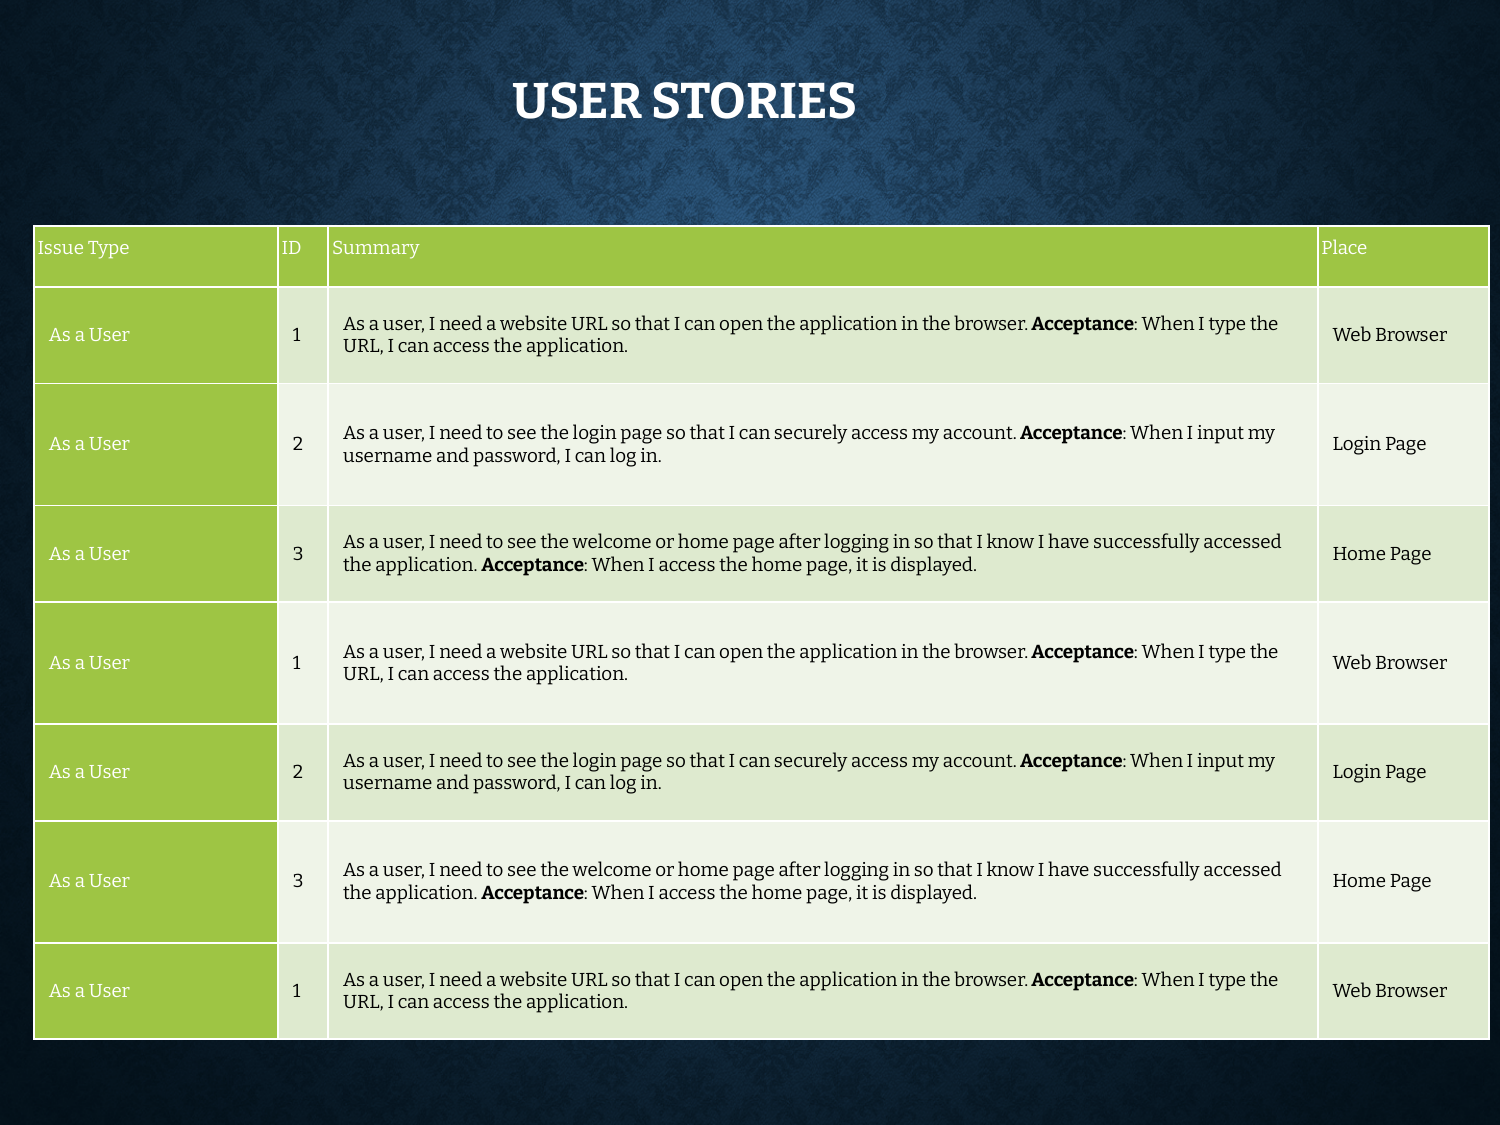

# user STORIES
| Issue Type | ID | Summary | Place |
| --- | --- | --- | --- |
| As a User | 1 | As a user, I need a website URL so that I can open the application in the browser. Acceptance: When I type the URL, I can access the application. | Web Browser |
| As a User | 2 | As a user, I need to see the login page so that I can securely access my account. Acceptance: When I input my username and password, I can log in. | Login Page |
| As a User | 3 | As a user, I need to see the welcome or home page after logging in so that I know I have successfully accessed the application. Acceptance: When I access the home page, it is displayed. | Home Page |
| As a User | 1 | As a user, I need a website URL so that I can open the application in the browser. Acceptance: When I type the URL, I can access the application. | Web Browser |
| As a User | 2 | As a user, I need to see the login page so that I can securely access my account. Acceptance: When I input my username and password, I can log in. | Login Page |
| As a User | 3 | As a user, I need to see the welcome or home page after logging in so that I know I have successfully accessed the application. Acceptance: When I access the home page, it is displayed. | Home Page |
| As a User | 1 | As a user, I need a website URL so that I can open the application in the browser. Acceptance: When I type the URL, I can access the application. | Web Browser |